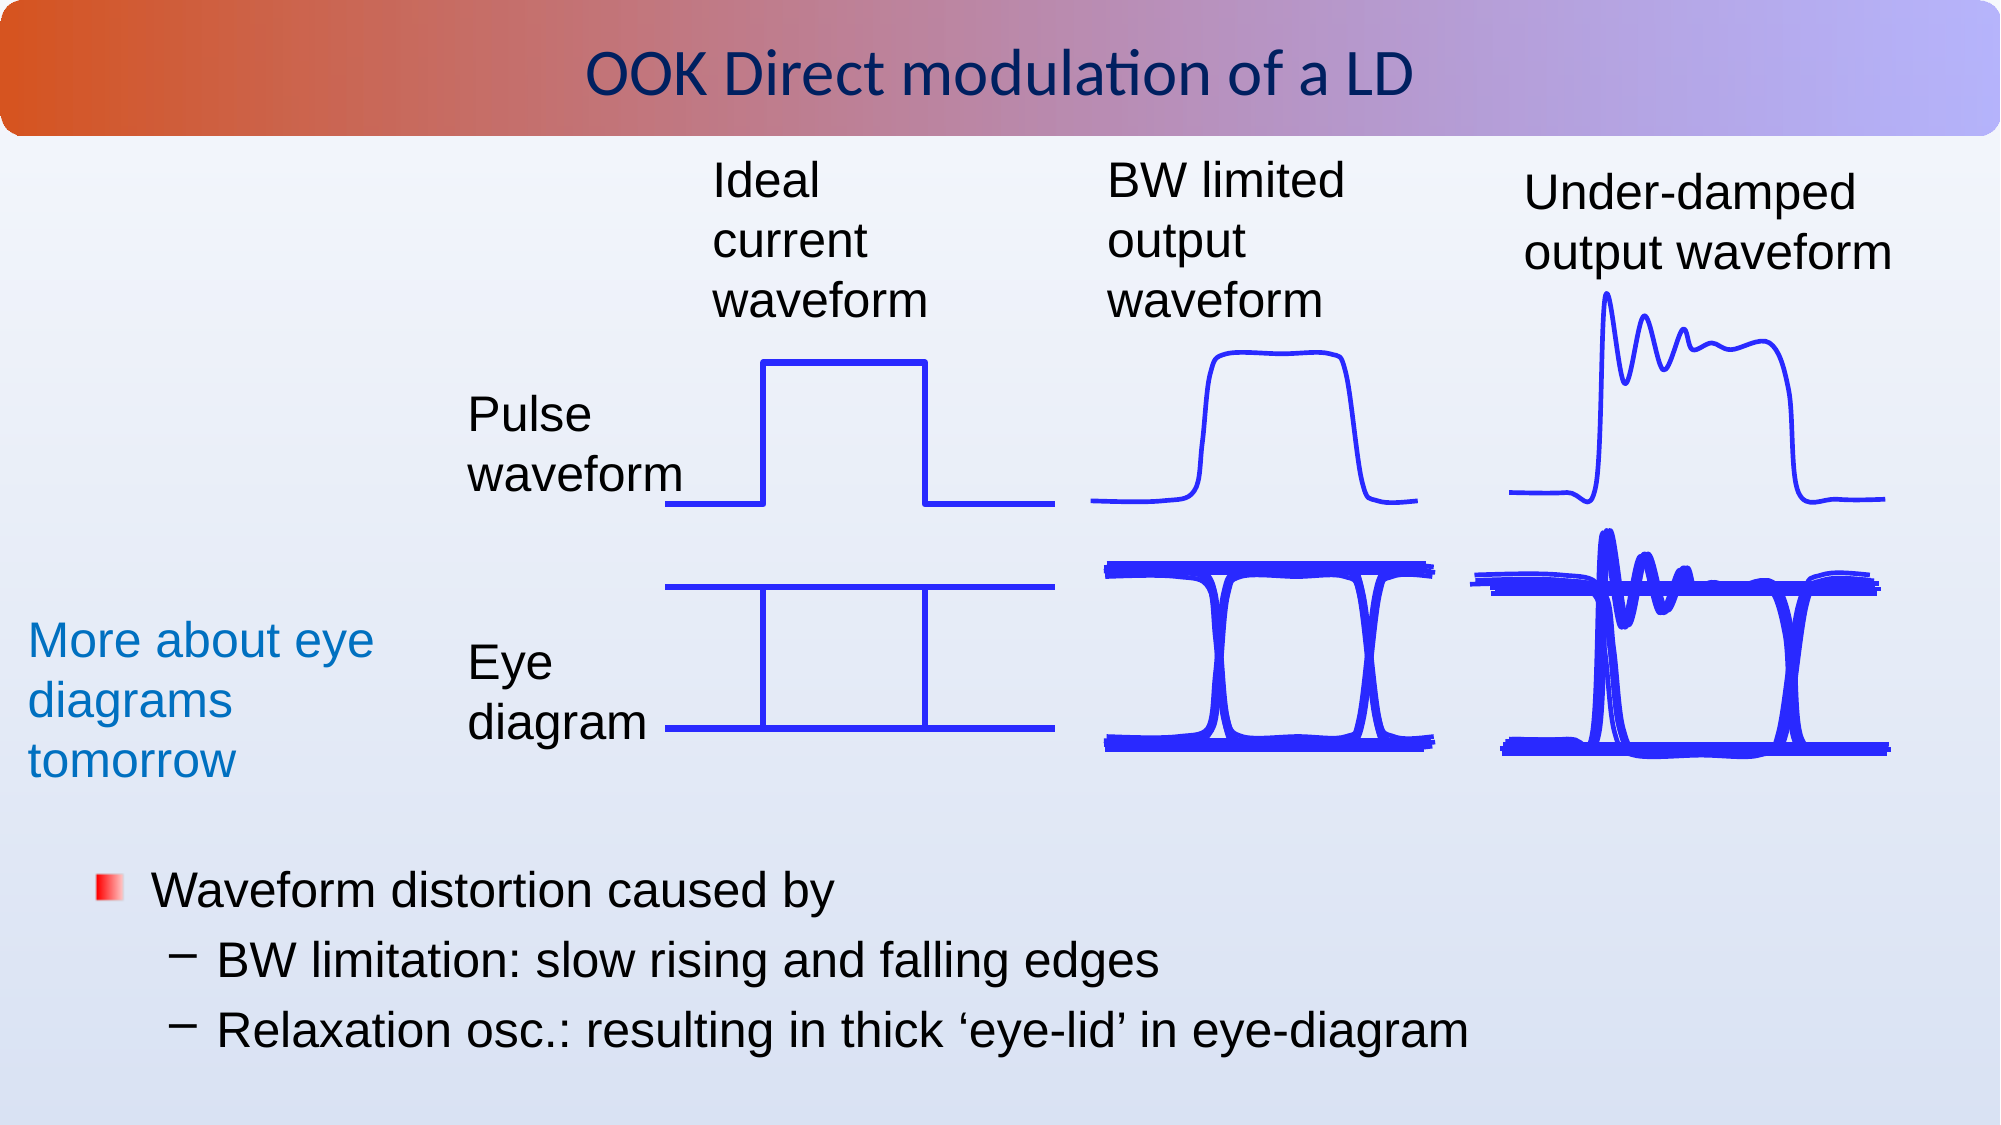

OOK Direct modulation of a LD
Ideal current waveform
BW limited output waveform
Under-damped output waveform

Pulse
waveform

More about eye diagrams tomorrow
Eye diagram
Waveform distortion caused by
BW limitation: slow rising and falling edges
Relaxation osc.: resulting in thick ‘eye-lid’ in eye-diagram